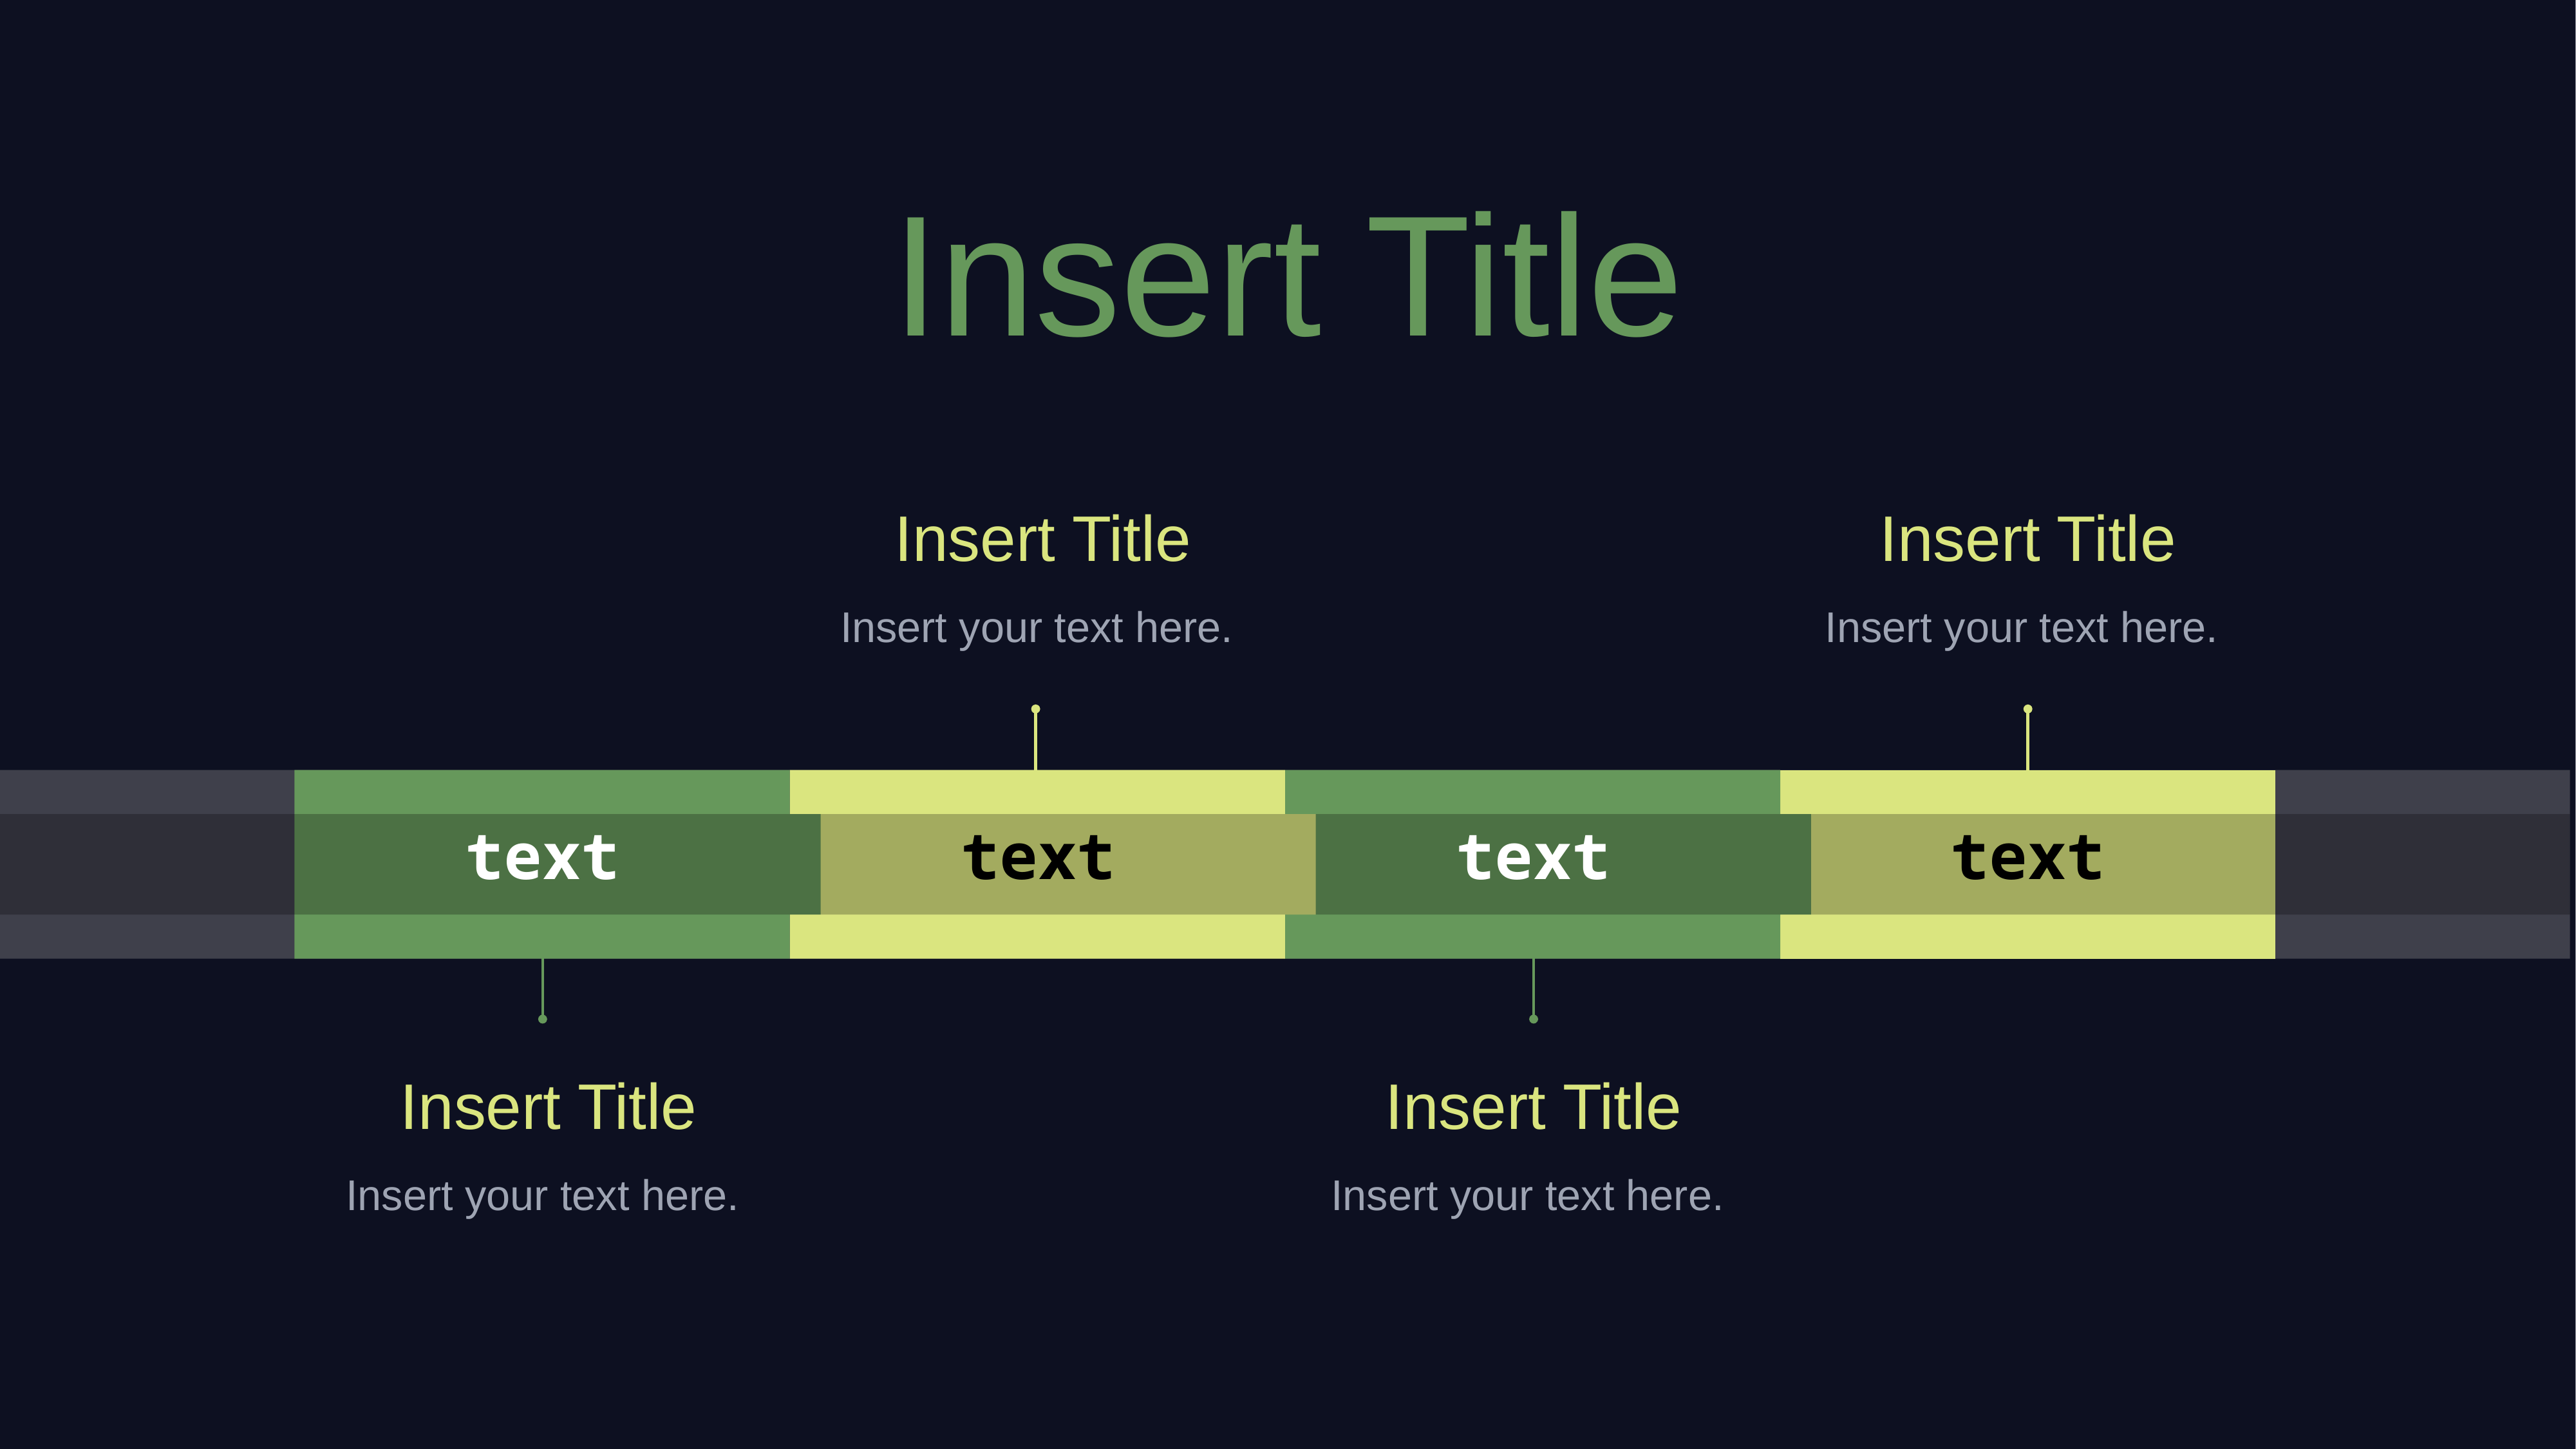

Insert Title
Insert Title
Insert Title
Insert your text here.
Insert your text here.

text
text
text
text

Insert Title
Insert Title
Insert your text here.
Insert your text here.